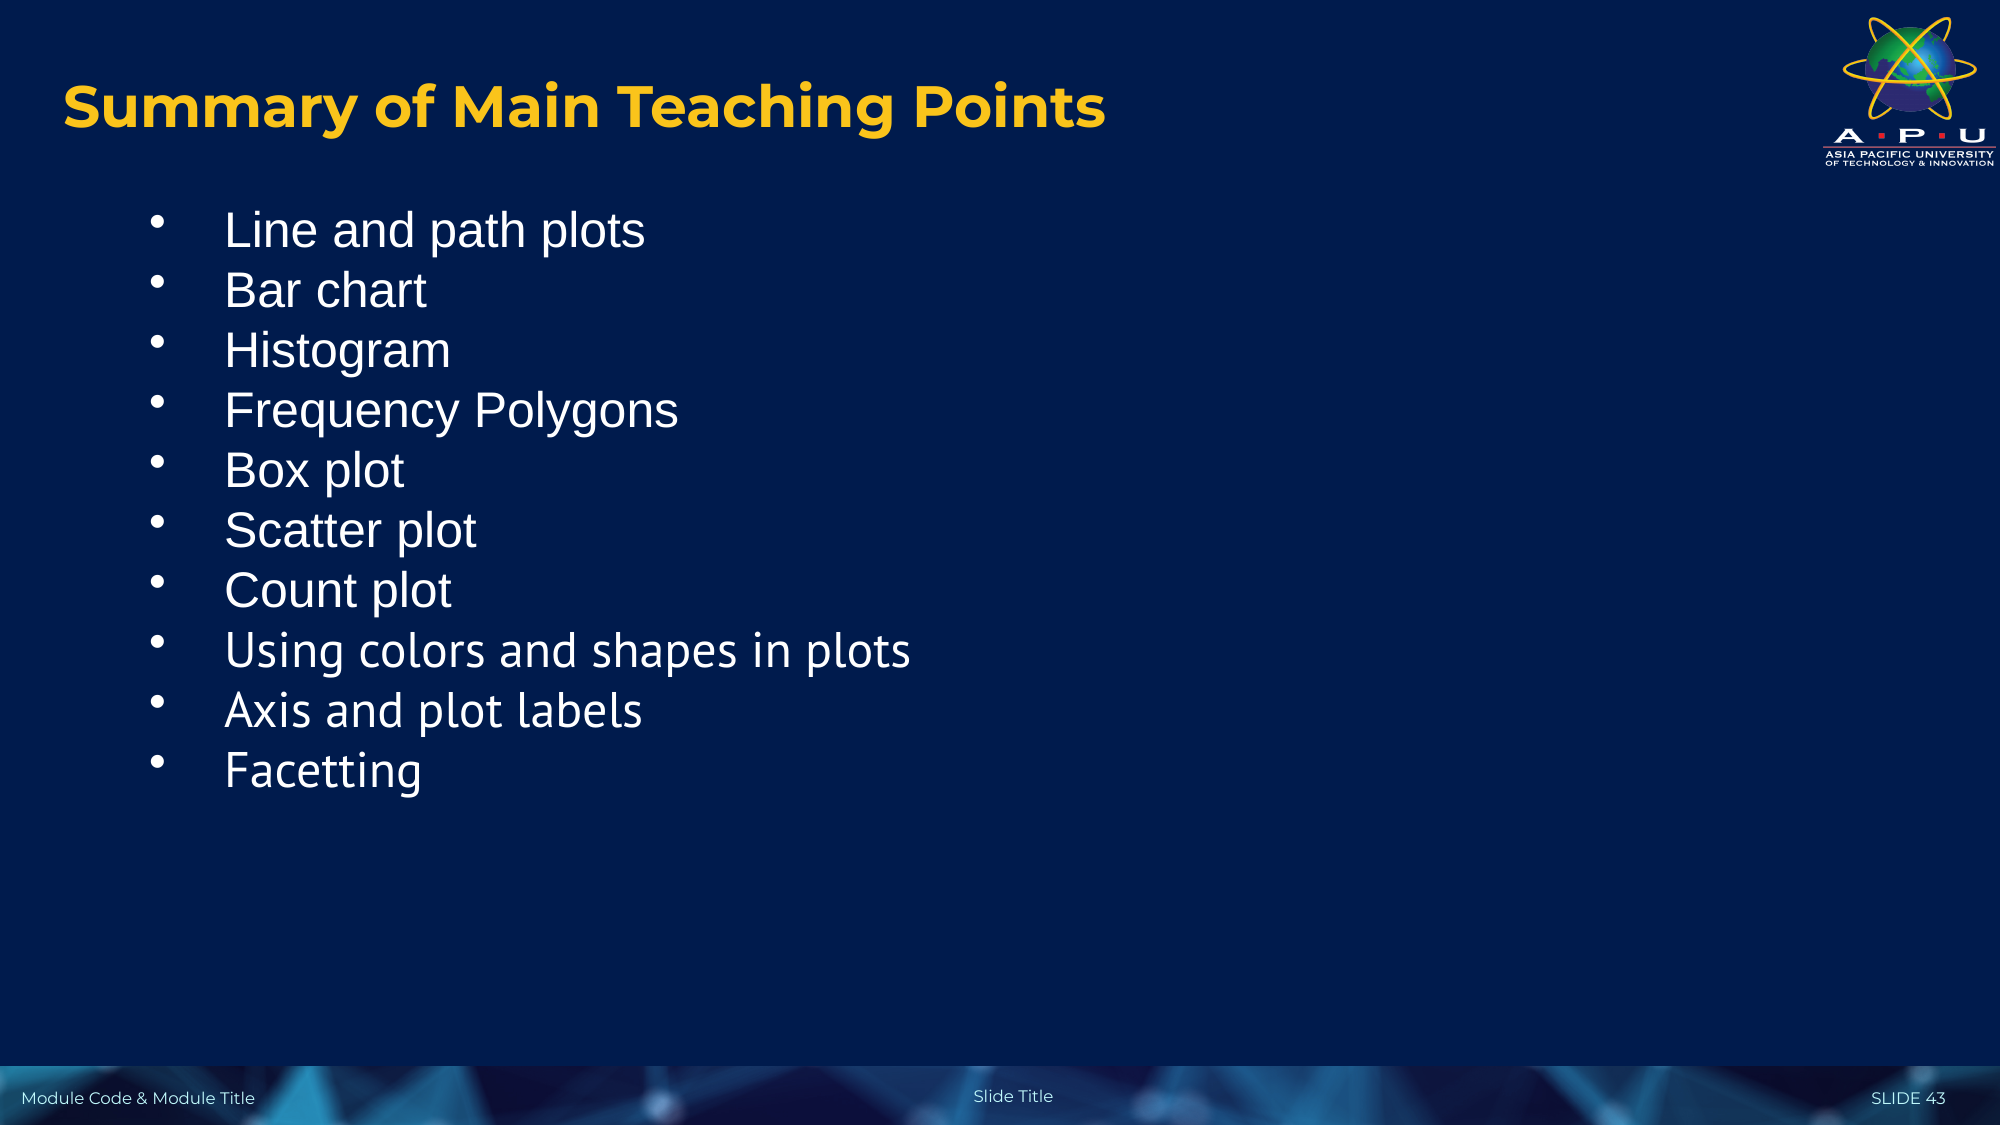

# Summary of Main Teaching Points
Line and path plots
Bar chart
Histogram
Frequency Polygons
Box plot
Scatter plot
Count plot
Using colors and shapes in plots
Axis and plot labels
Facetting